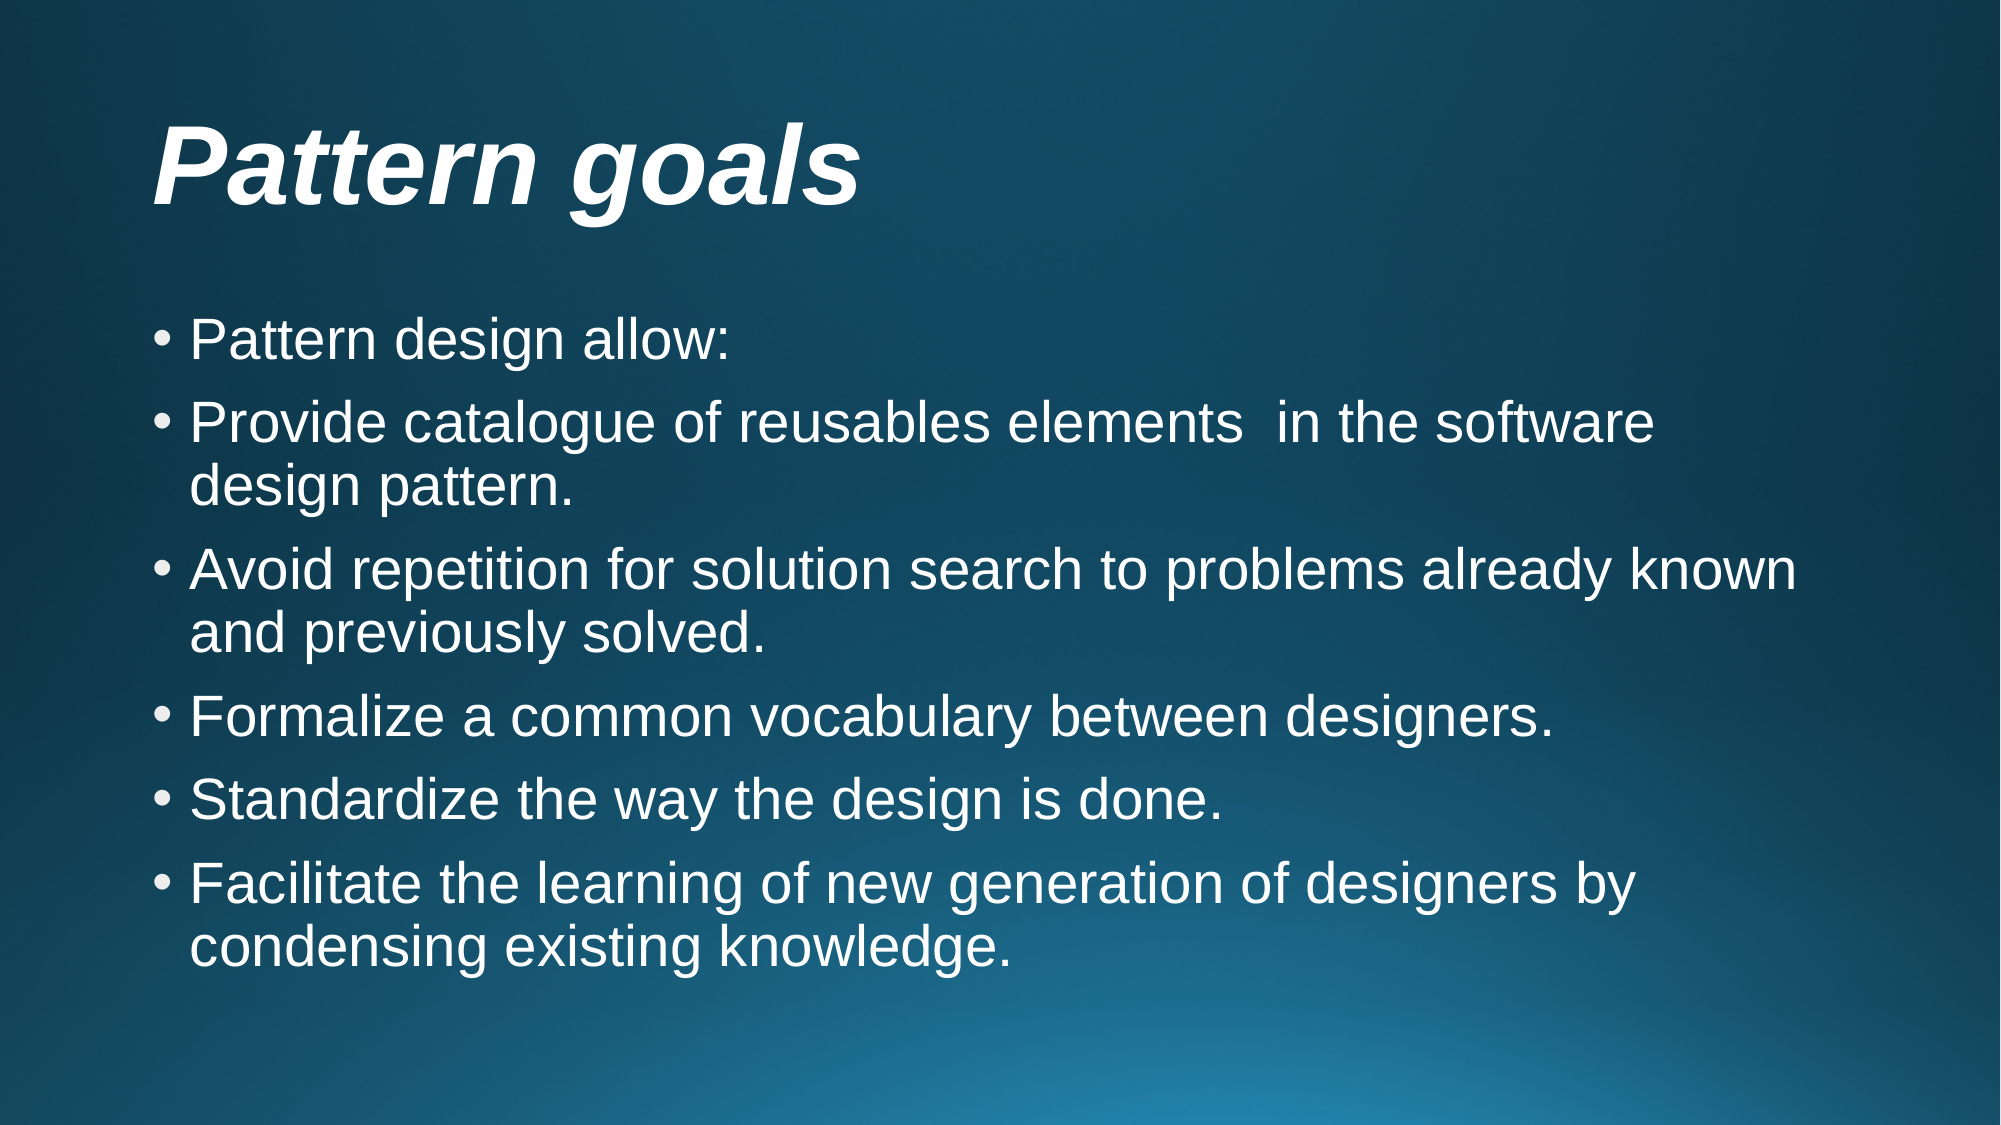

# Pattern goals
Pattern design allow:
Provide catalogue of reusables elements  in the software design pattern.
Avoid repetition for solution search to problems already known and previously solved.
Formalize a common vocabulary between designers.
Standardize the way the design is done.
Facilitate the learning of new generation of designers by condensing existing knowledge.